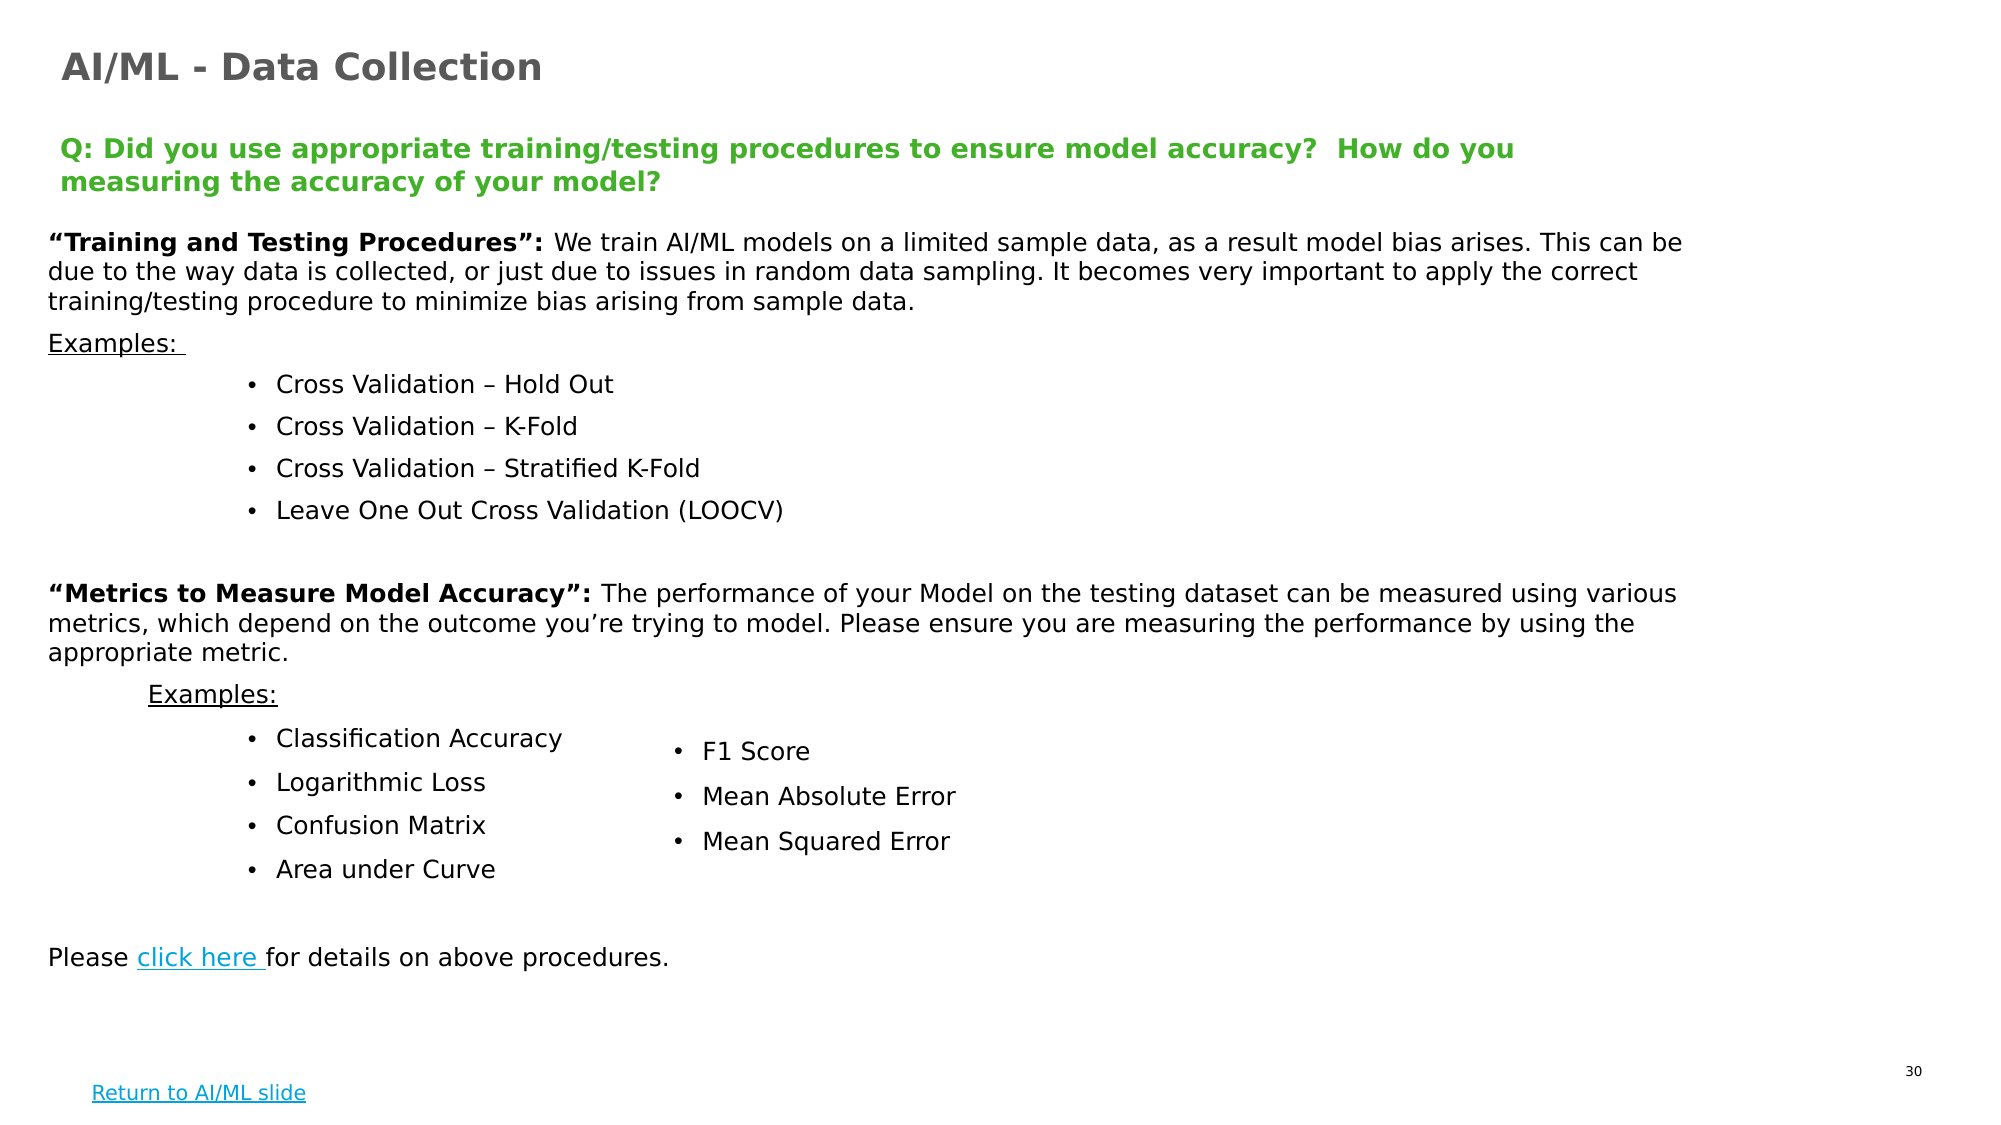

# AI/ML - Data Collection
Q: Did you use appropriate training/testing procedures to ensure model accuracy?  How do you measuring the accuracy of your model?
| “Training and Testing Procedures”: We train AI/ML models on a limited sample data, as a result model bias arises. This can be due to the way data is collected, or just due to issues in random data sampling. It becomes very important to apply the correct training/testing procedure to minimize bias arising from sample data. Examples: Cross Validation – Hold Out Cross Validation – K-Fold Cross Validation – Stratified K-Fold Leave One Out Cross Validation (LOOCV) “Metrics to Measure Model Accuracy”: The performance of your Model on the testing dataset can be measured using various metrics, which depend on the outcome you’re trying to model. Please ensure you are measuring the performance by using the appropriate metric. Examples: Classification Accuracy Logarithmic Loss Confusion Matrix Area under Curve Please click here for details on above procedures. |
| --- |
|  |
F1 Score
Mean Absolute Error
Mean Squared Error
Return to AI/ML slide